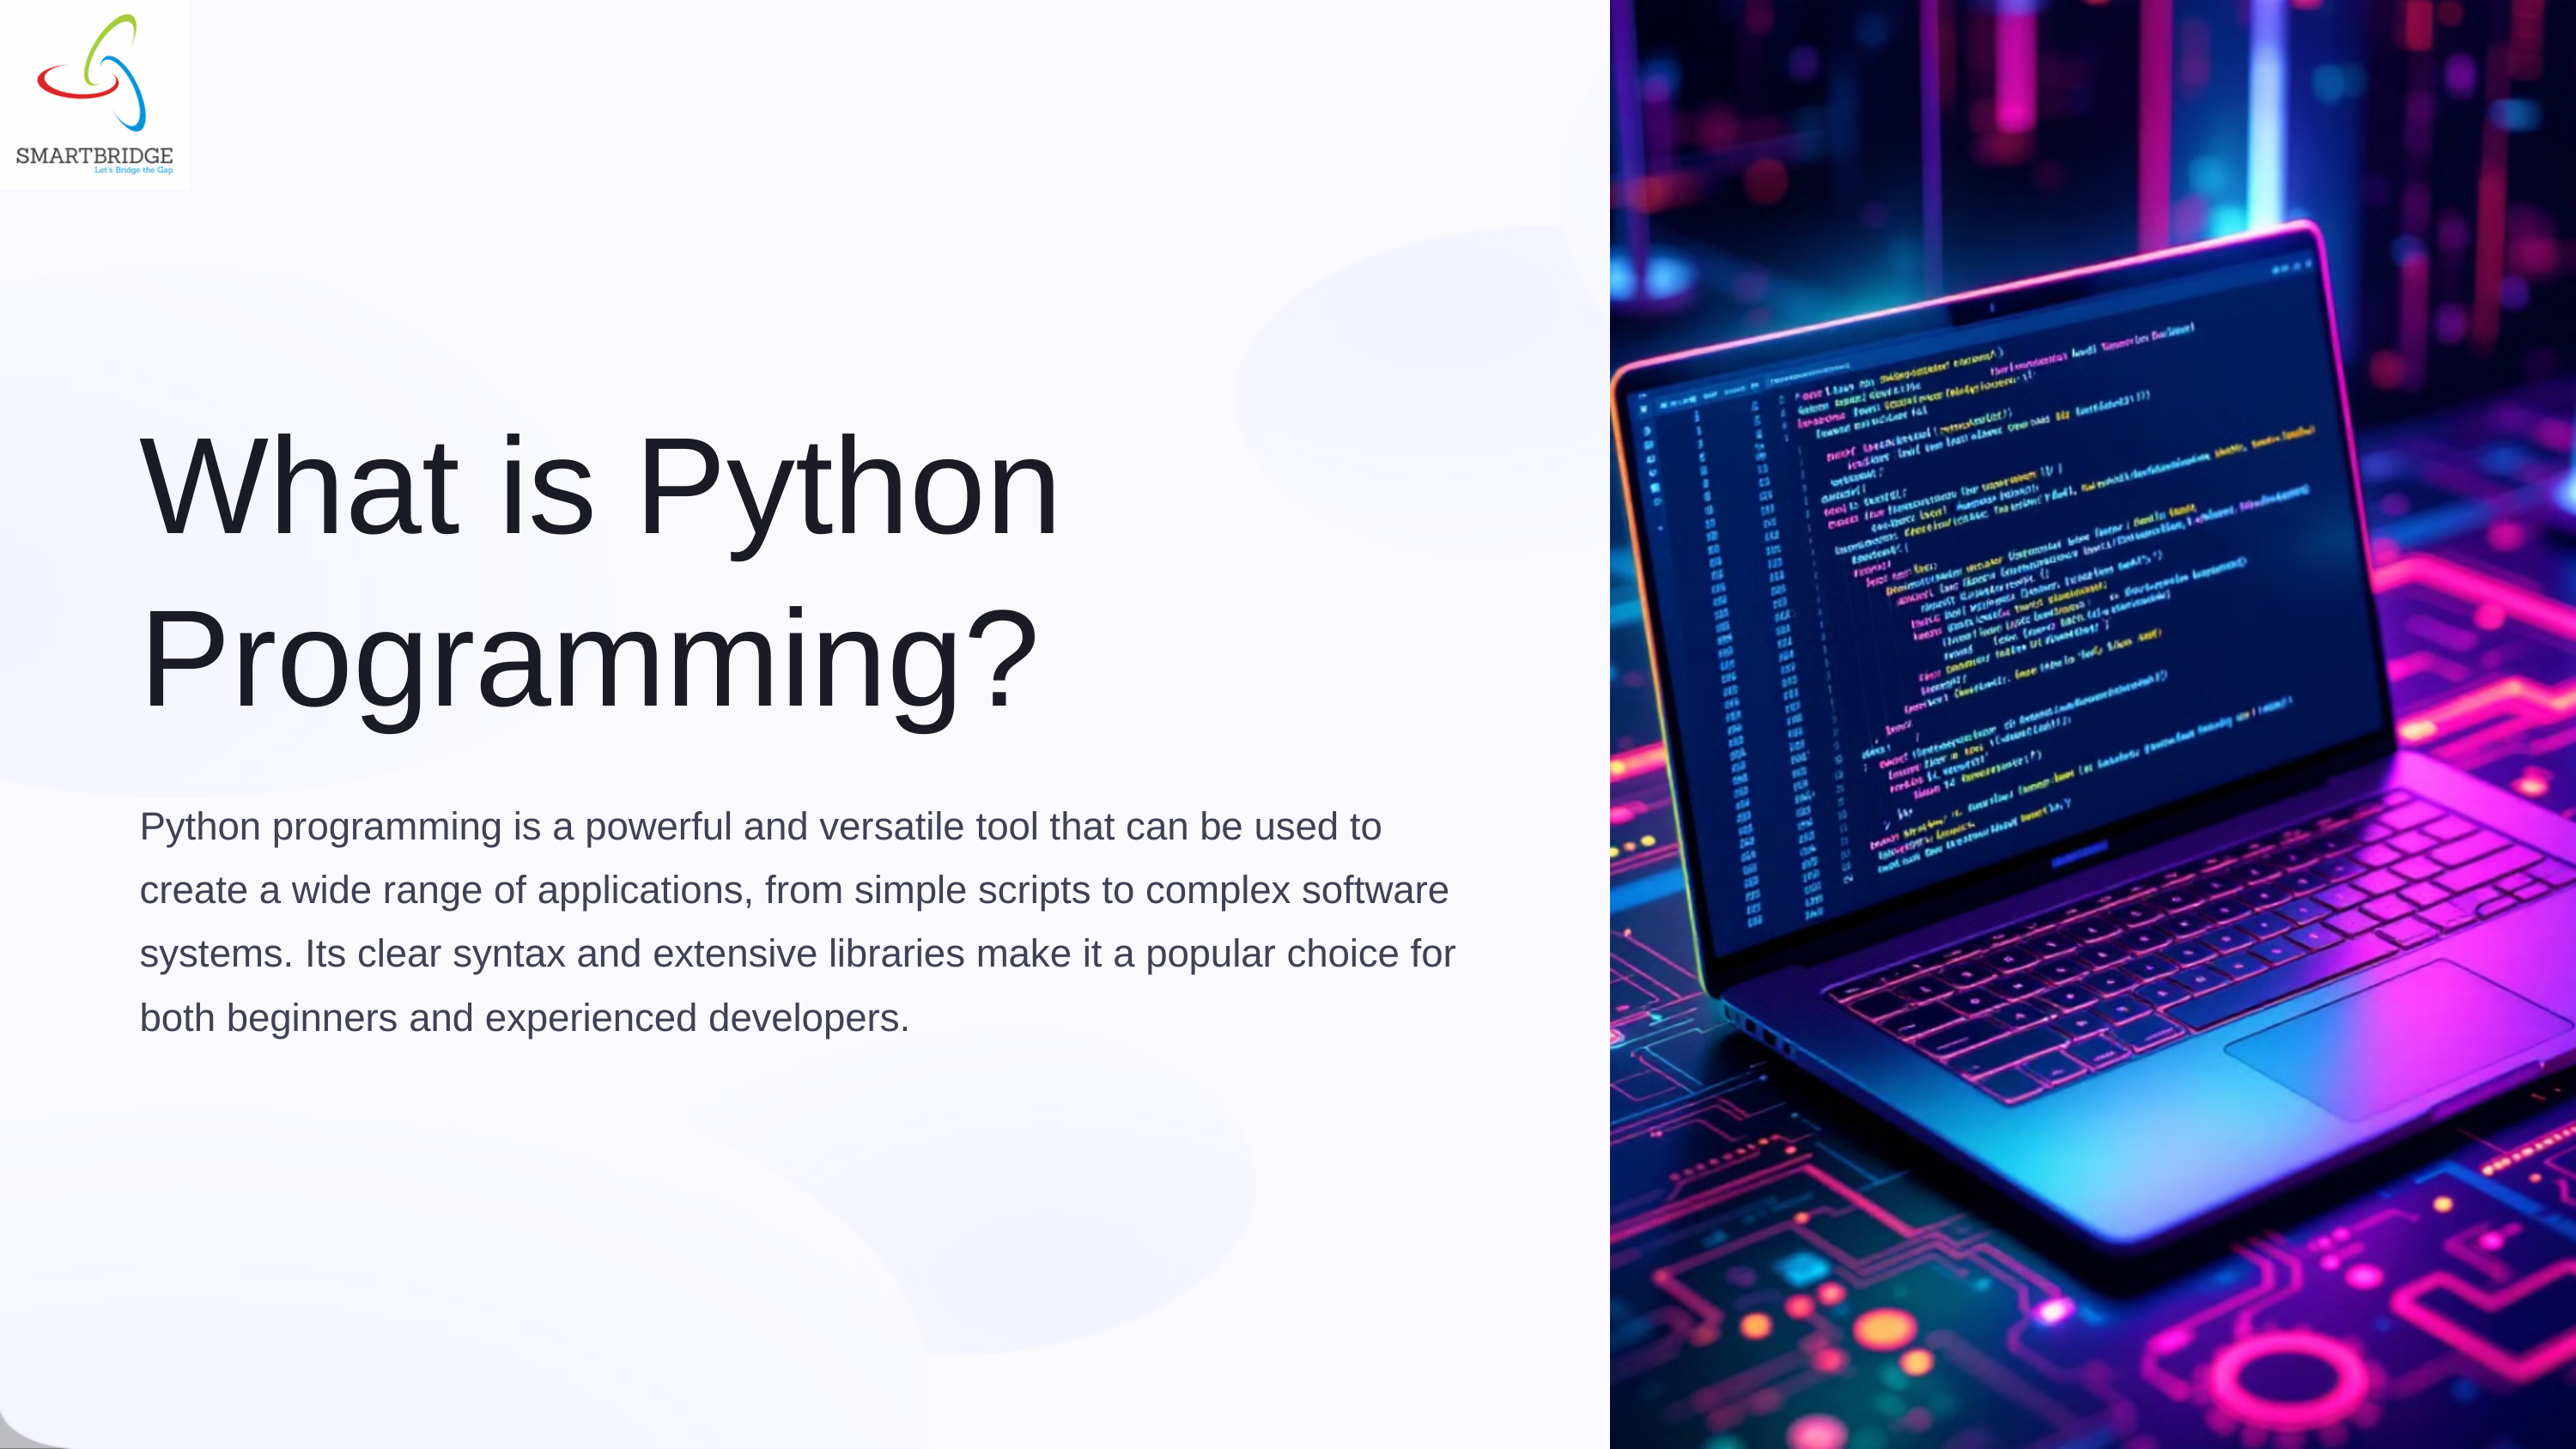

What is Python Programming?
Python programming is a powerful and versatile tool that can be used to create a wide range of applications, from simple scripts to complex software systems. Its clear syntax and extensive libraries make it a popular choice for both beginners and experienced developers.